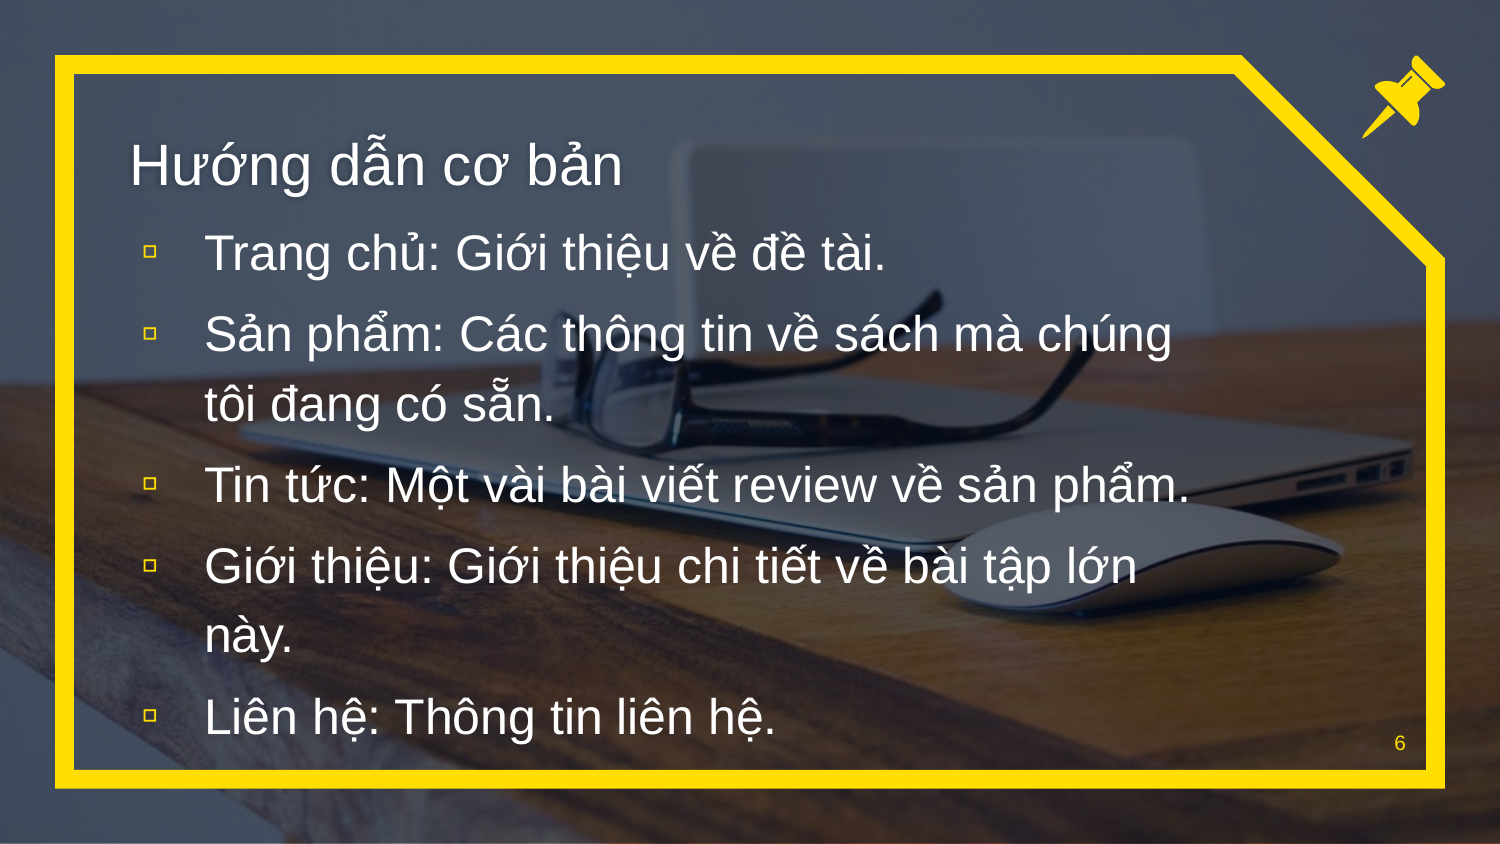

# Hướng dẫn cơ bản
Trang chủ: Giới thiệu về đề tài.
Sản phẩm: Các thông tin về sách mà chúng tôi đang có sẵn.
Tin tức: Một vài bài viết review về sản phẩm.
Giới thiệu: Giới thiệu chi tiết về bài tập lớn này.
Liên hệ: Thông tin liên hệ.
6